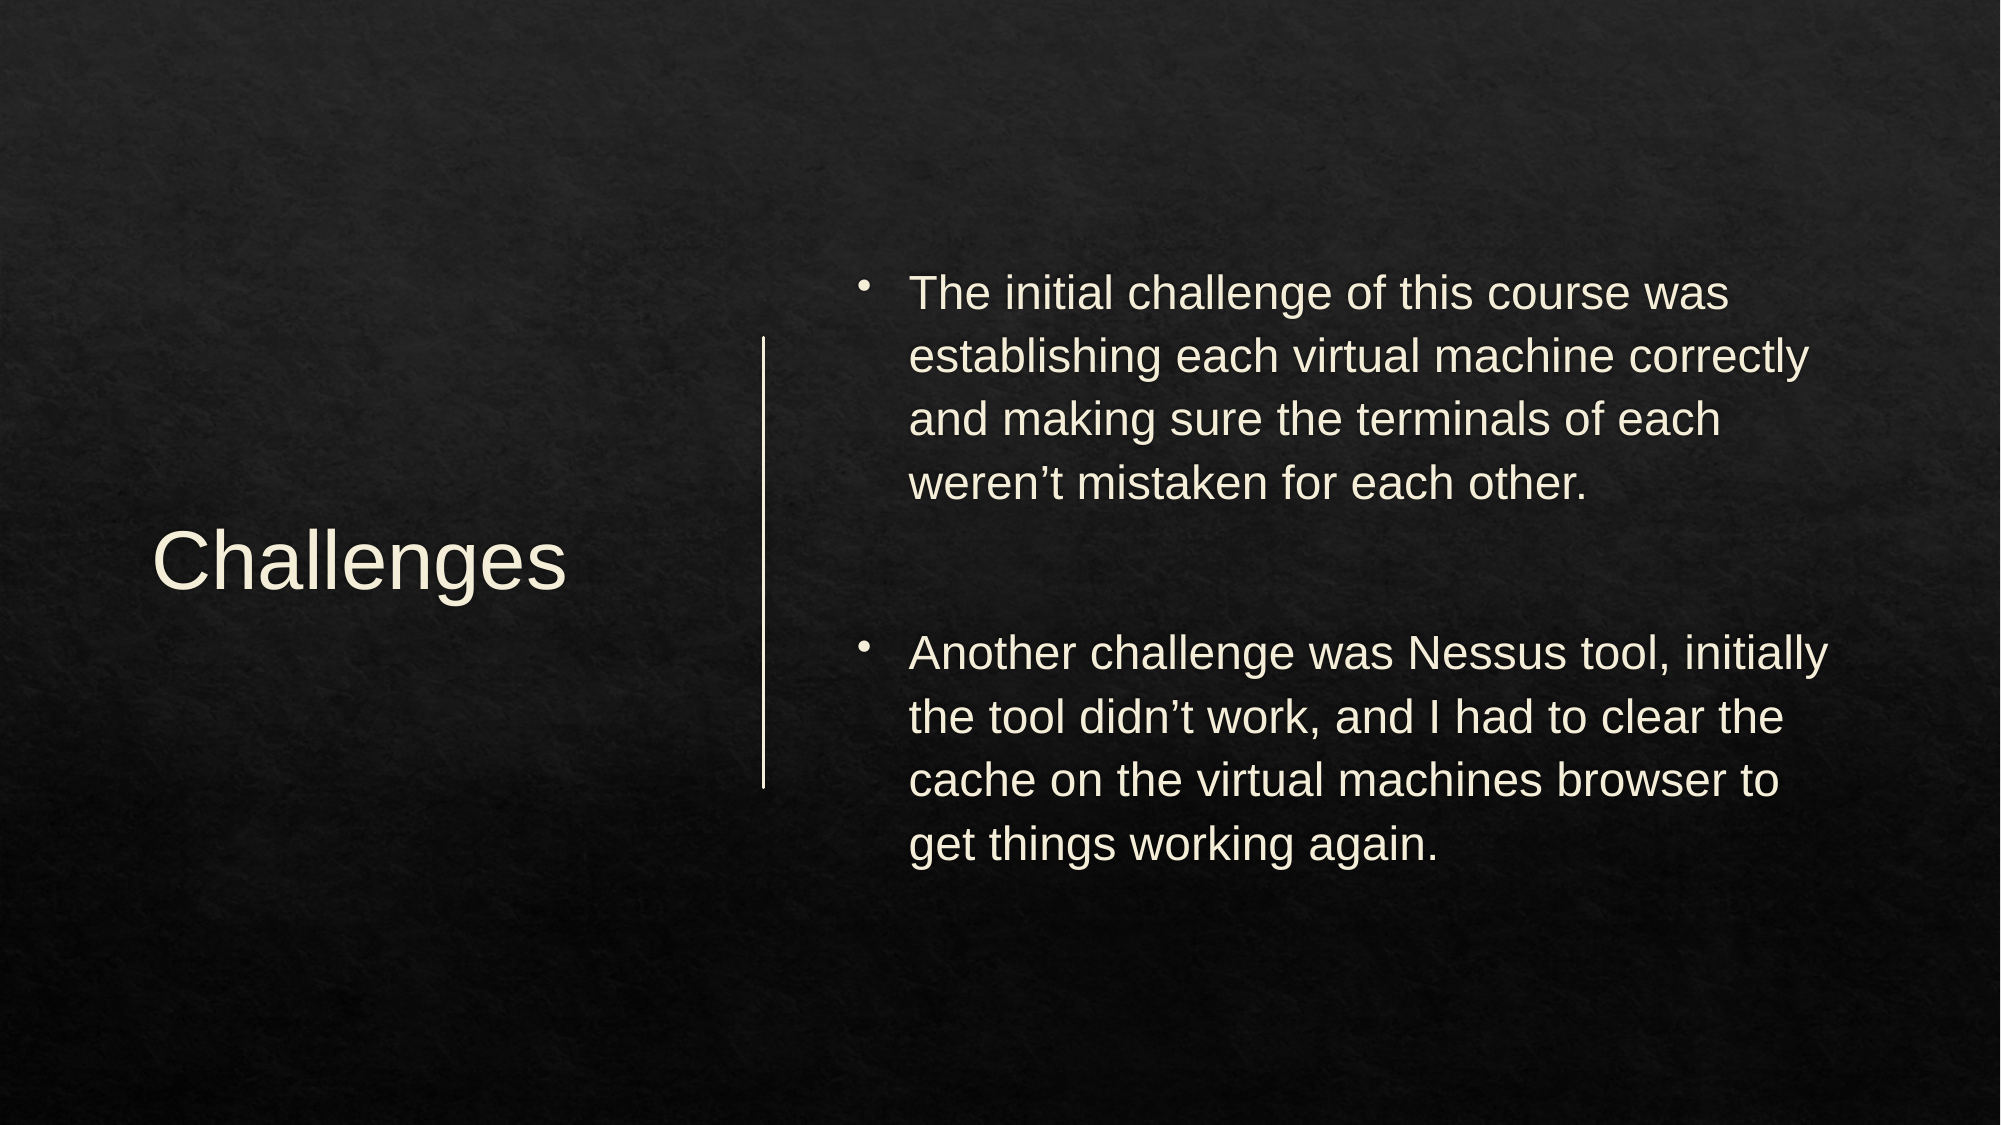

# Challenges
The initial challenge of this course was establishing each virtual machine correctly and making sure the terminals of each weren’t mistaken for each other.

Another challenge was Nessus tool, initially the tool didn’t work, and I had to clear the cache on the virtual machines browser to get things working again.